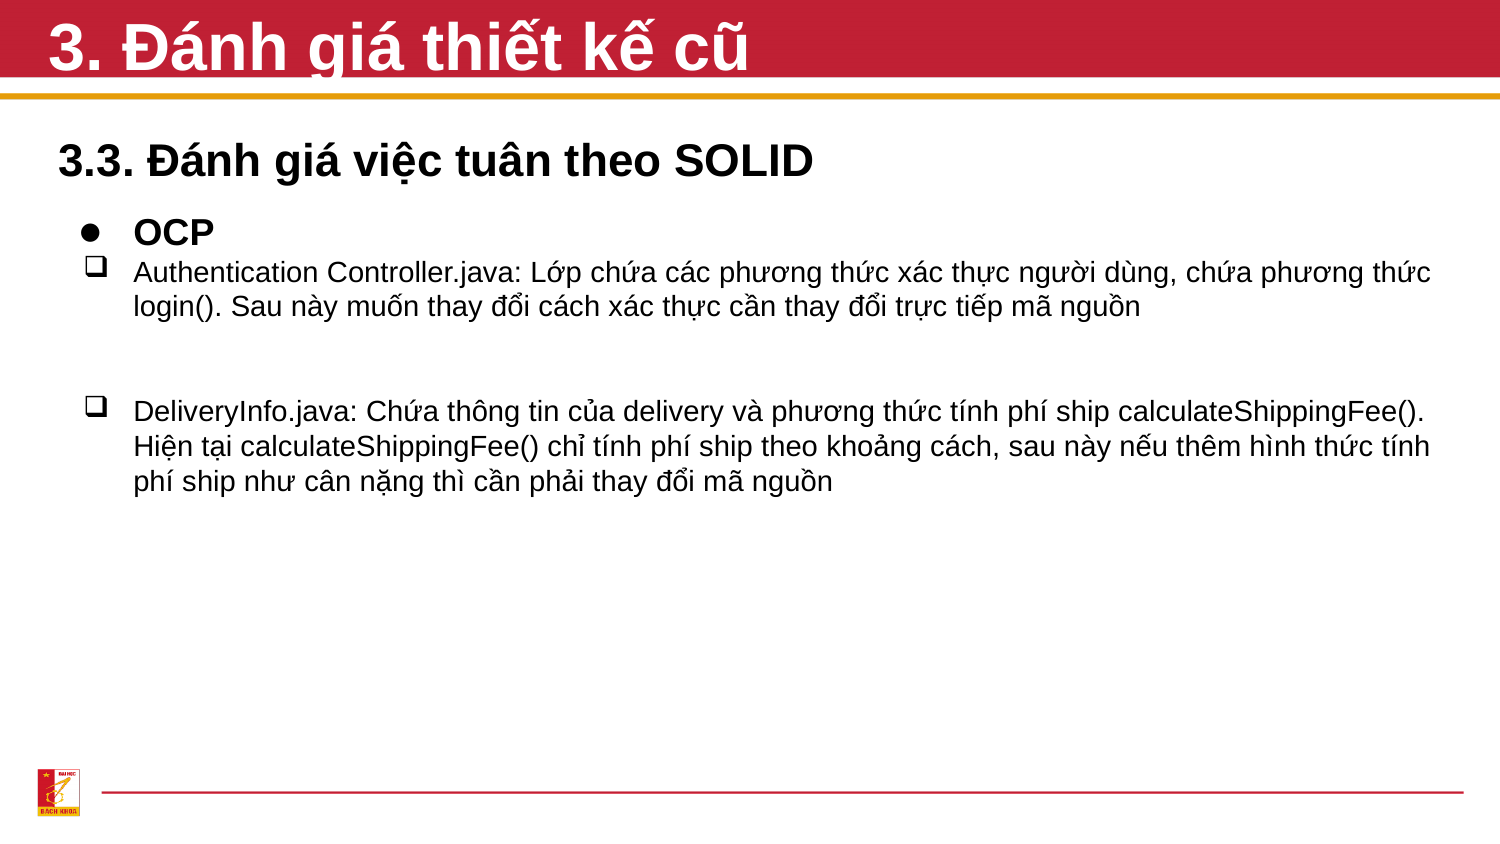

# 3. Đánh giá thiết kế cũ
3.3. Đánh giá việc tuân theo SOLID
OCP
Authentication Controller.java: Lớp chứa các phương thức xác thực người dùng, chứa phương thức login(). Sau này muốn thay đổi cách xác thực cần thay đổi trực tiếp mã nguồn

DeliveryInfo.java: Chứa thông tin của delivery và phương thức tính phí ship calculateShippingFee(). Hiện tại calculateShippingFee() chỉ tính phí ship theo khoảng cách, sau này nếu thêm hình thức tính phí ship như cân nặng thì cần phải thay đổi mã nguồn